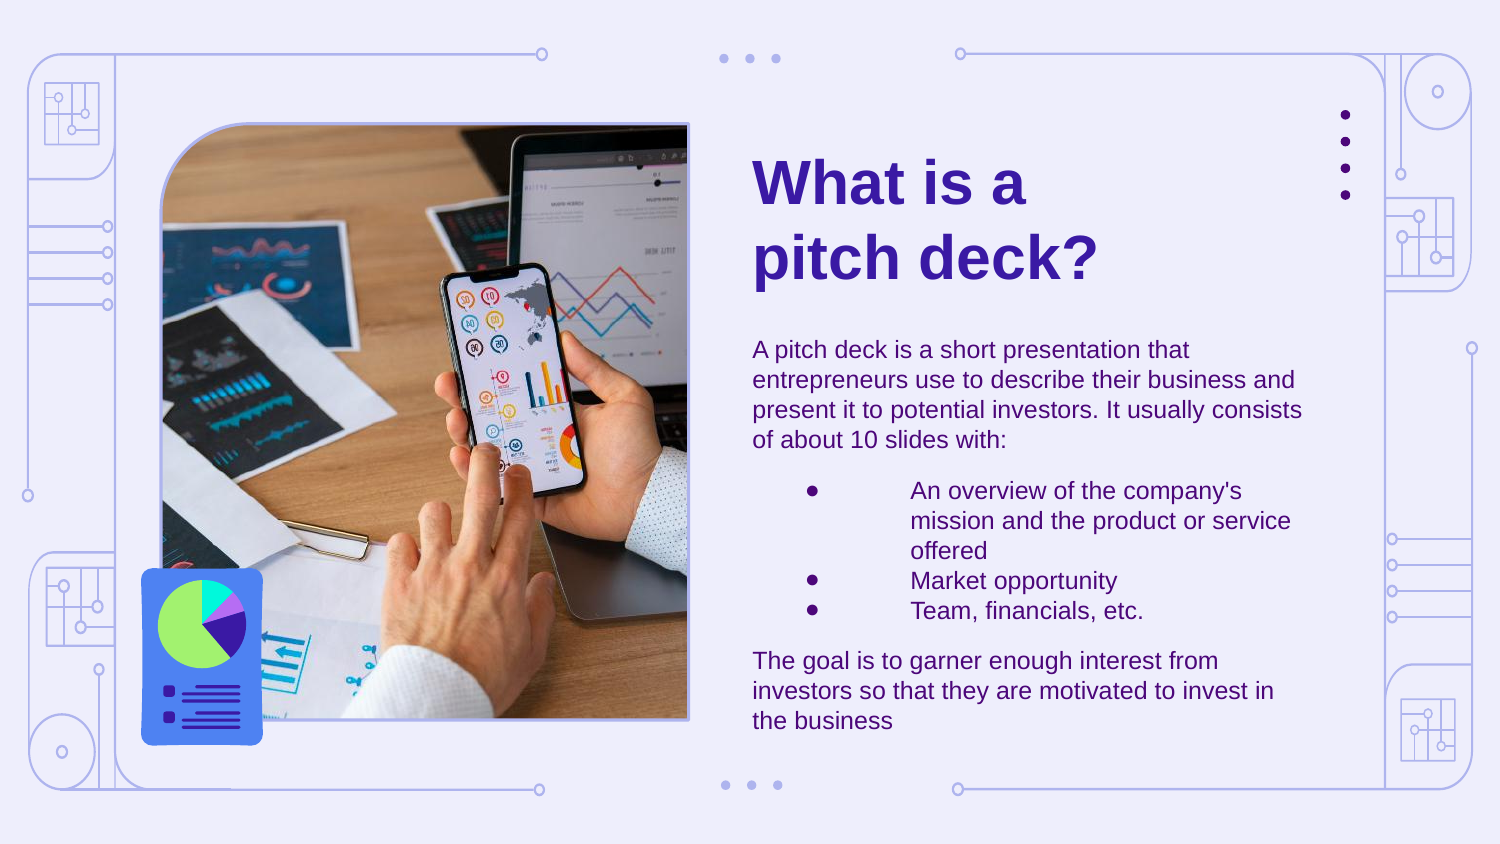

# What is a pitch deck?
A pitch deck is a short presentation that entrepreneurs use to describe their business and present it to potential investors. It usually consists of about 10 slides with:
An overview of the company's mission and the product or service offered
Market opportunity
Team, financials, etc.
The goal is to garner enough interest from investors so that they are motivated to invest in the business